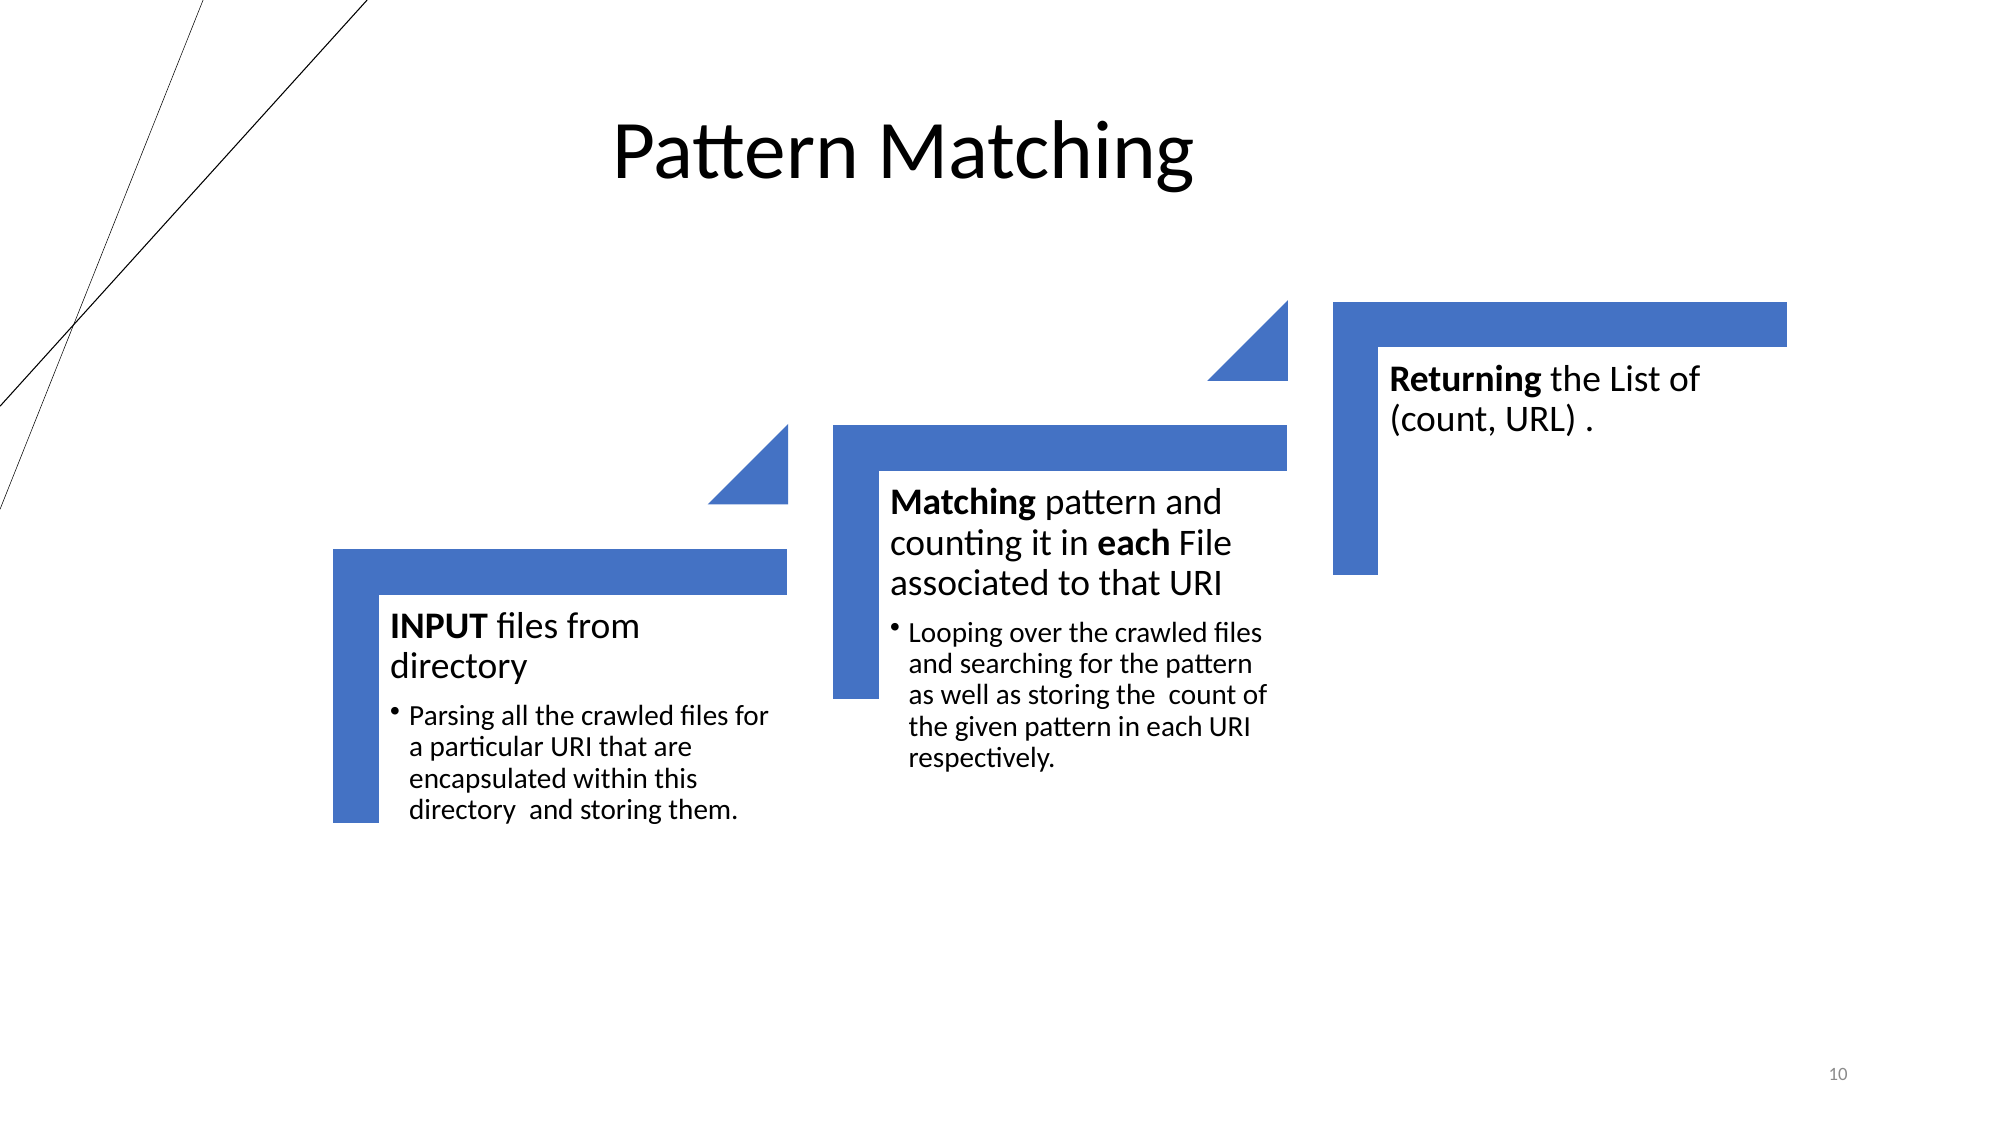

Pattern Matching
INPUT files from directory
Parsing all the crawled files for a particular URI that are encapsulated within this directory  and storing them.
Matching pattern and counting it in each File  associated to that URI
Looping over the crawled files and searching for the pattern as well as storing the  count of the given pattern in each URI respectively.
Returning the List of (count, URL) .
10